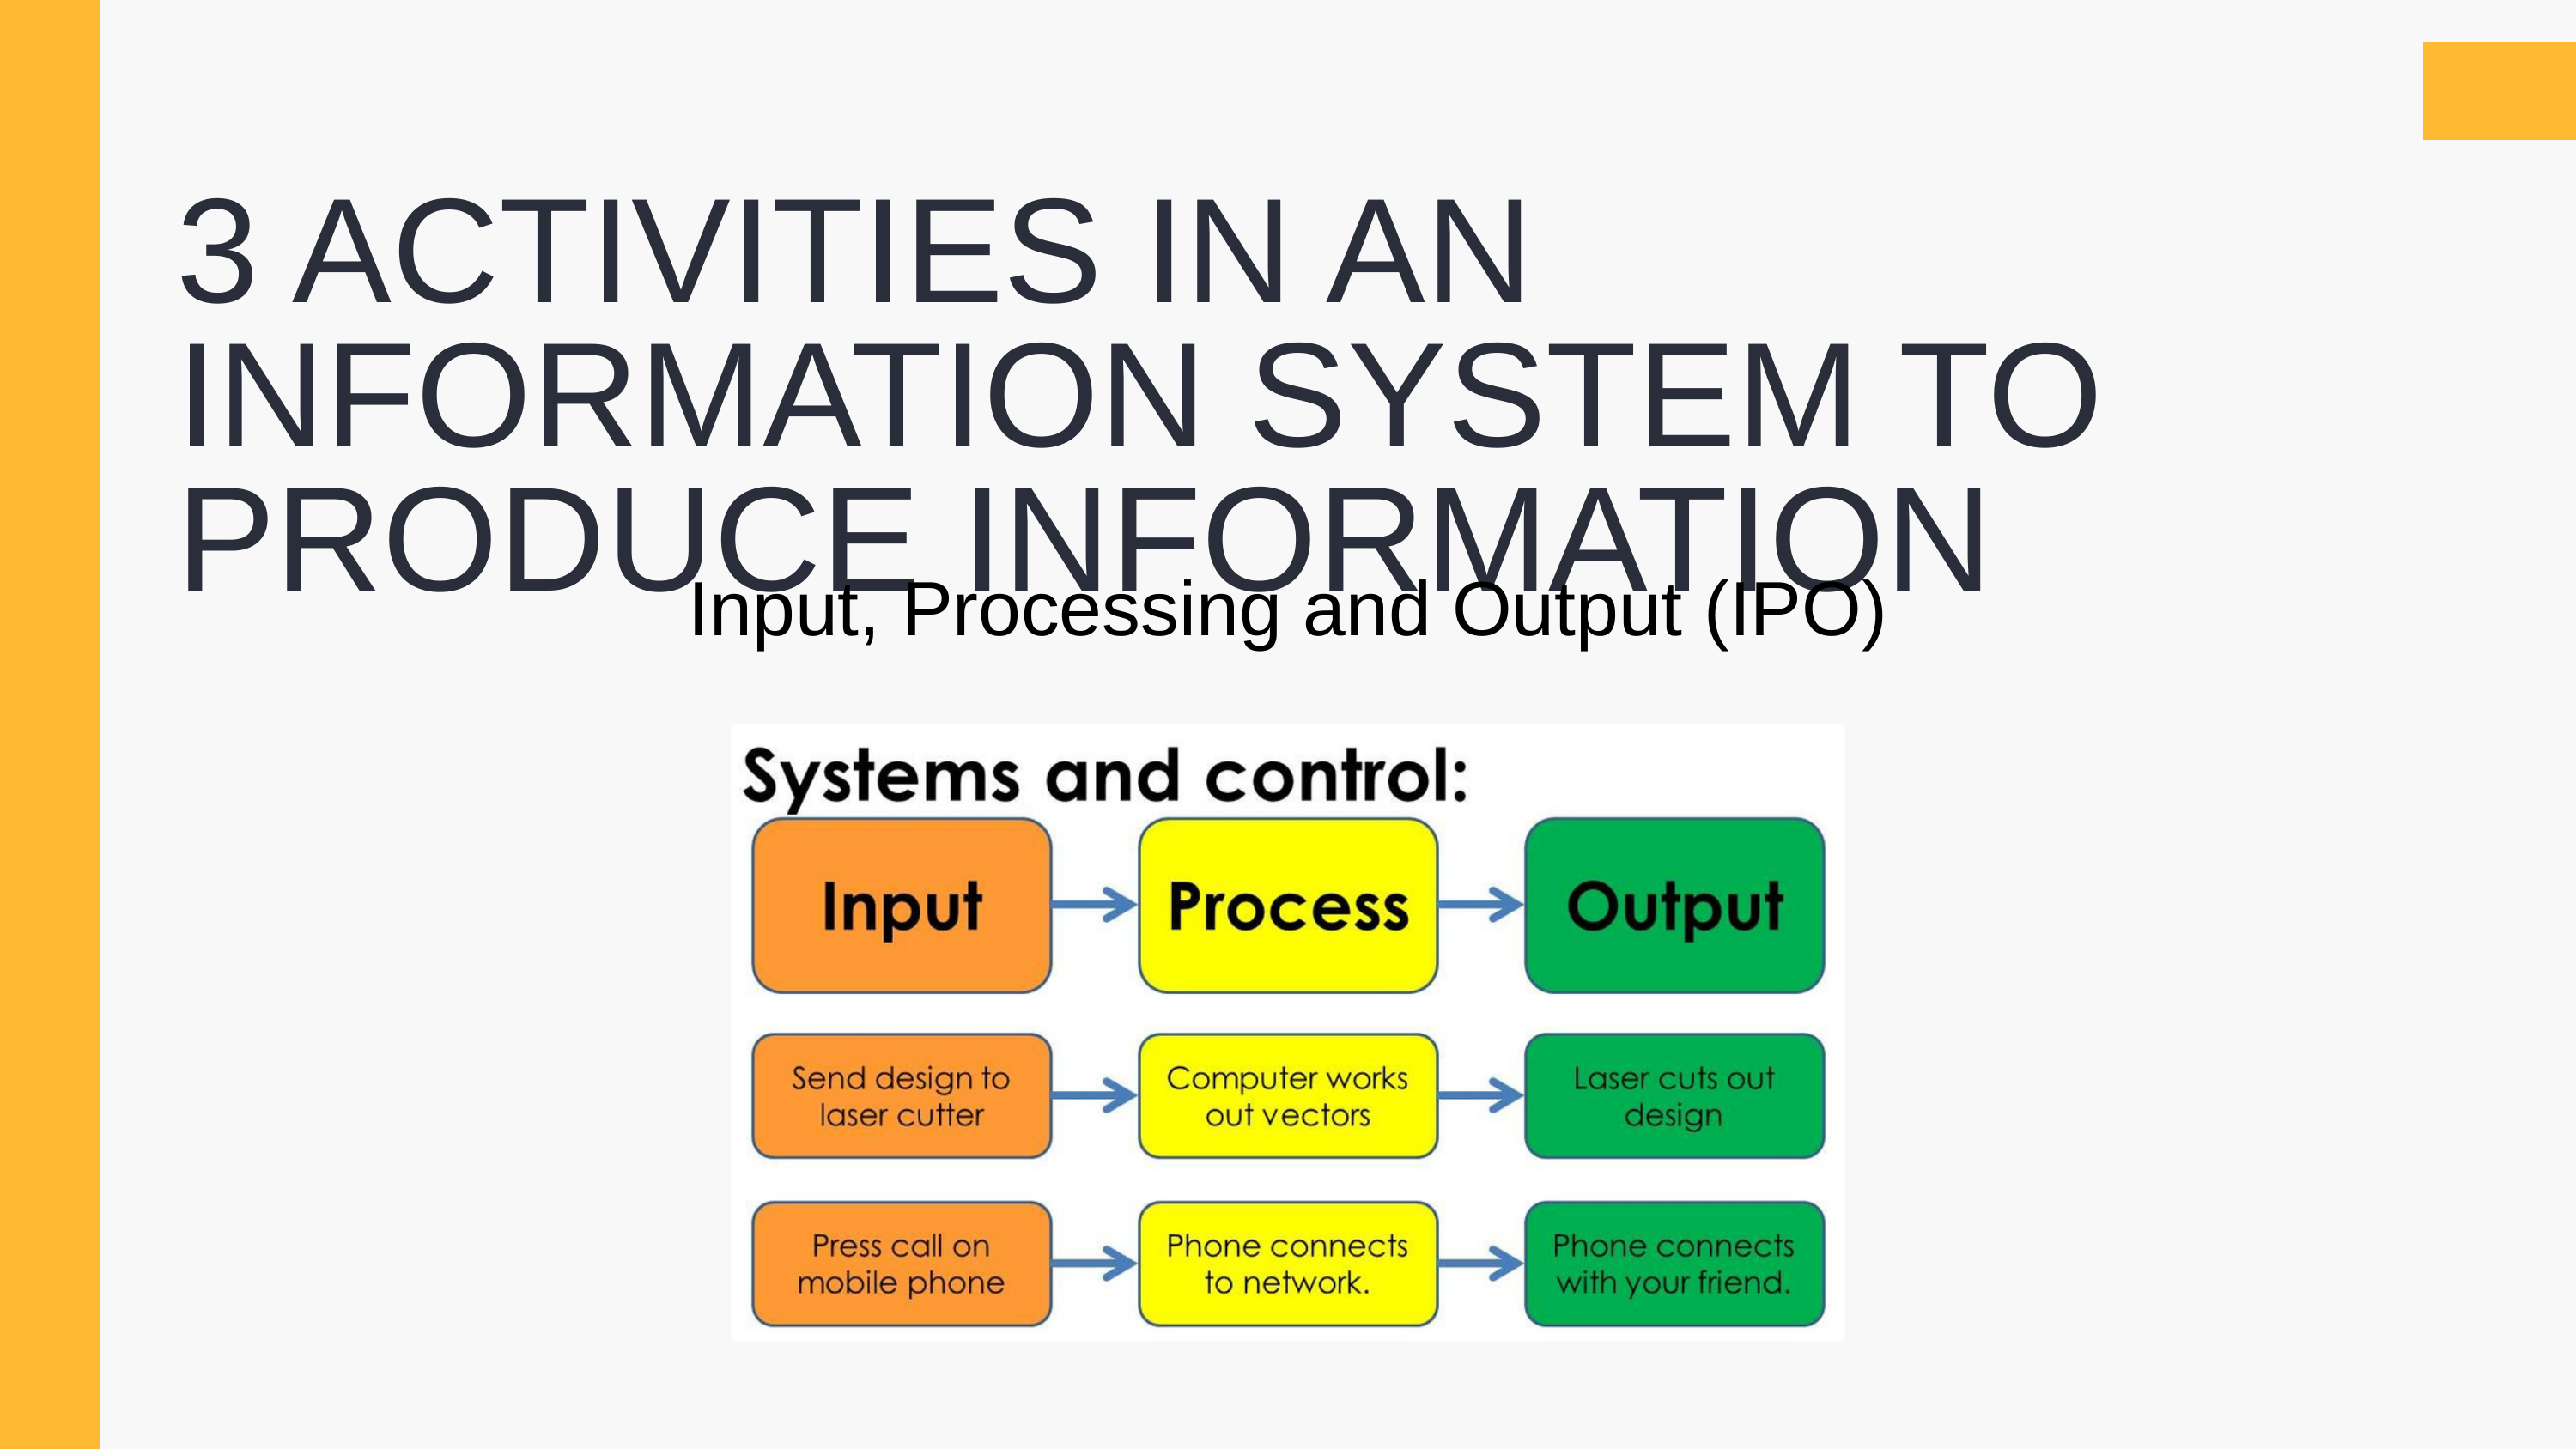

3 ACTIVITIES IN AN INFORMATION SYSTEM TO PRODUCE INFORMATION
Input, Processing and Output (IPO)